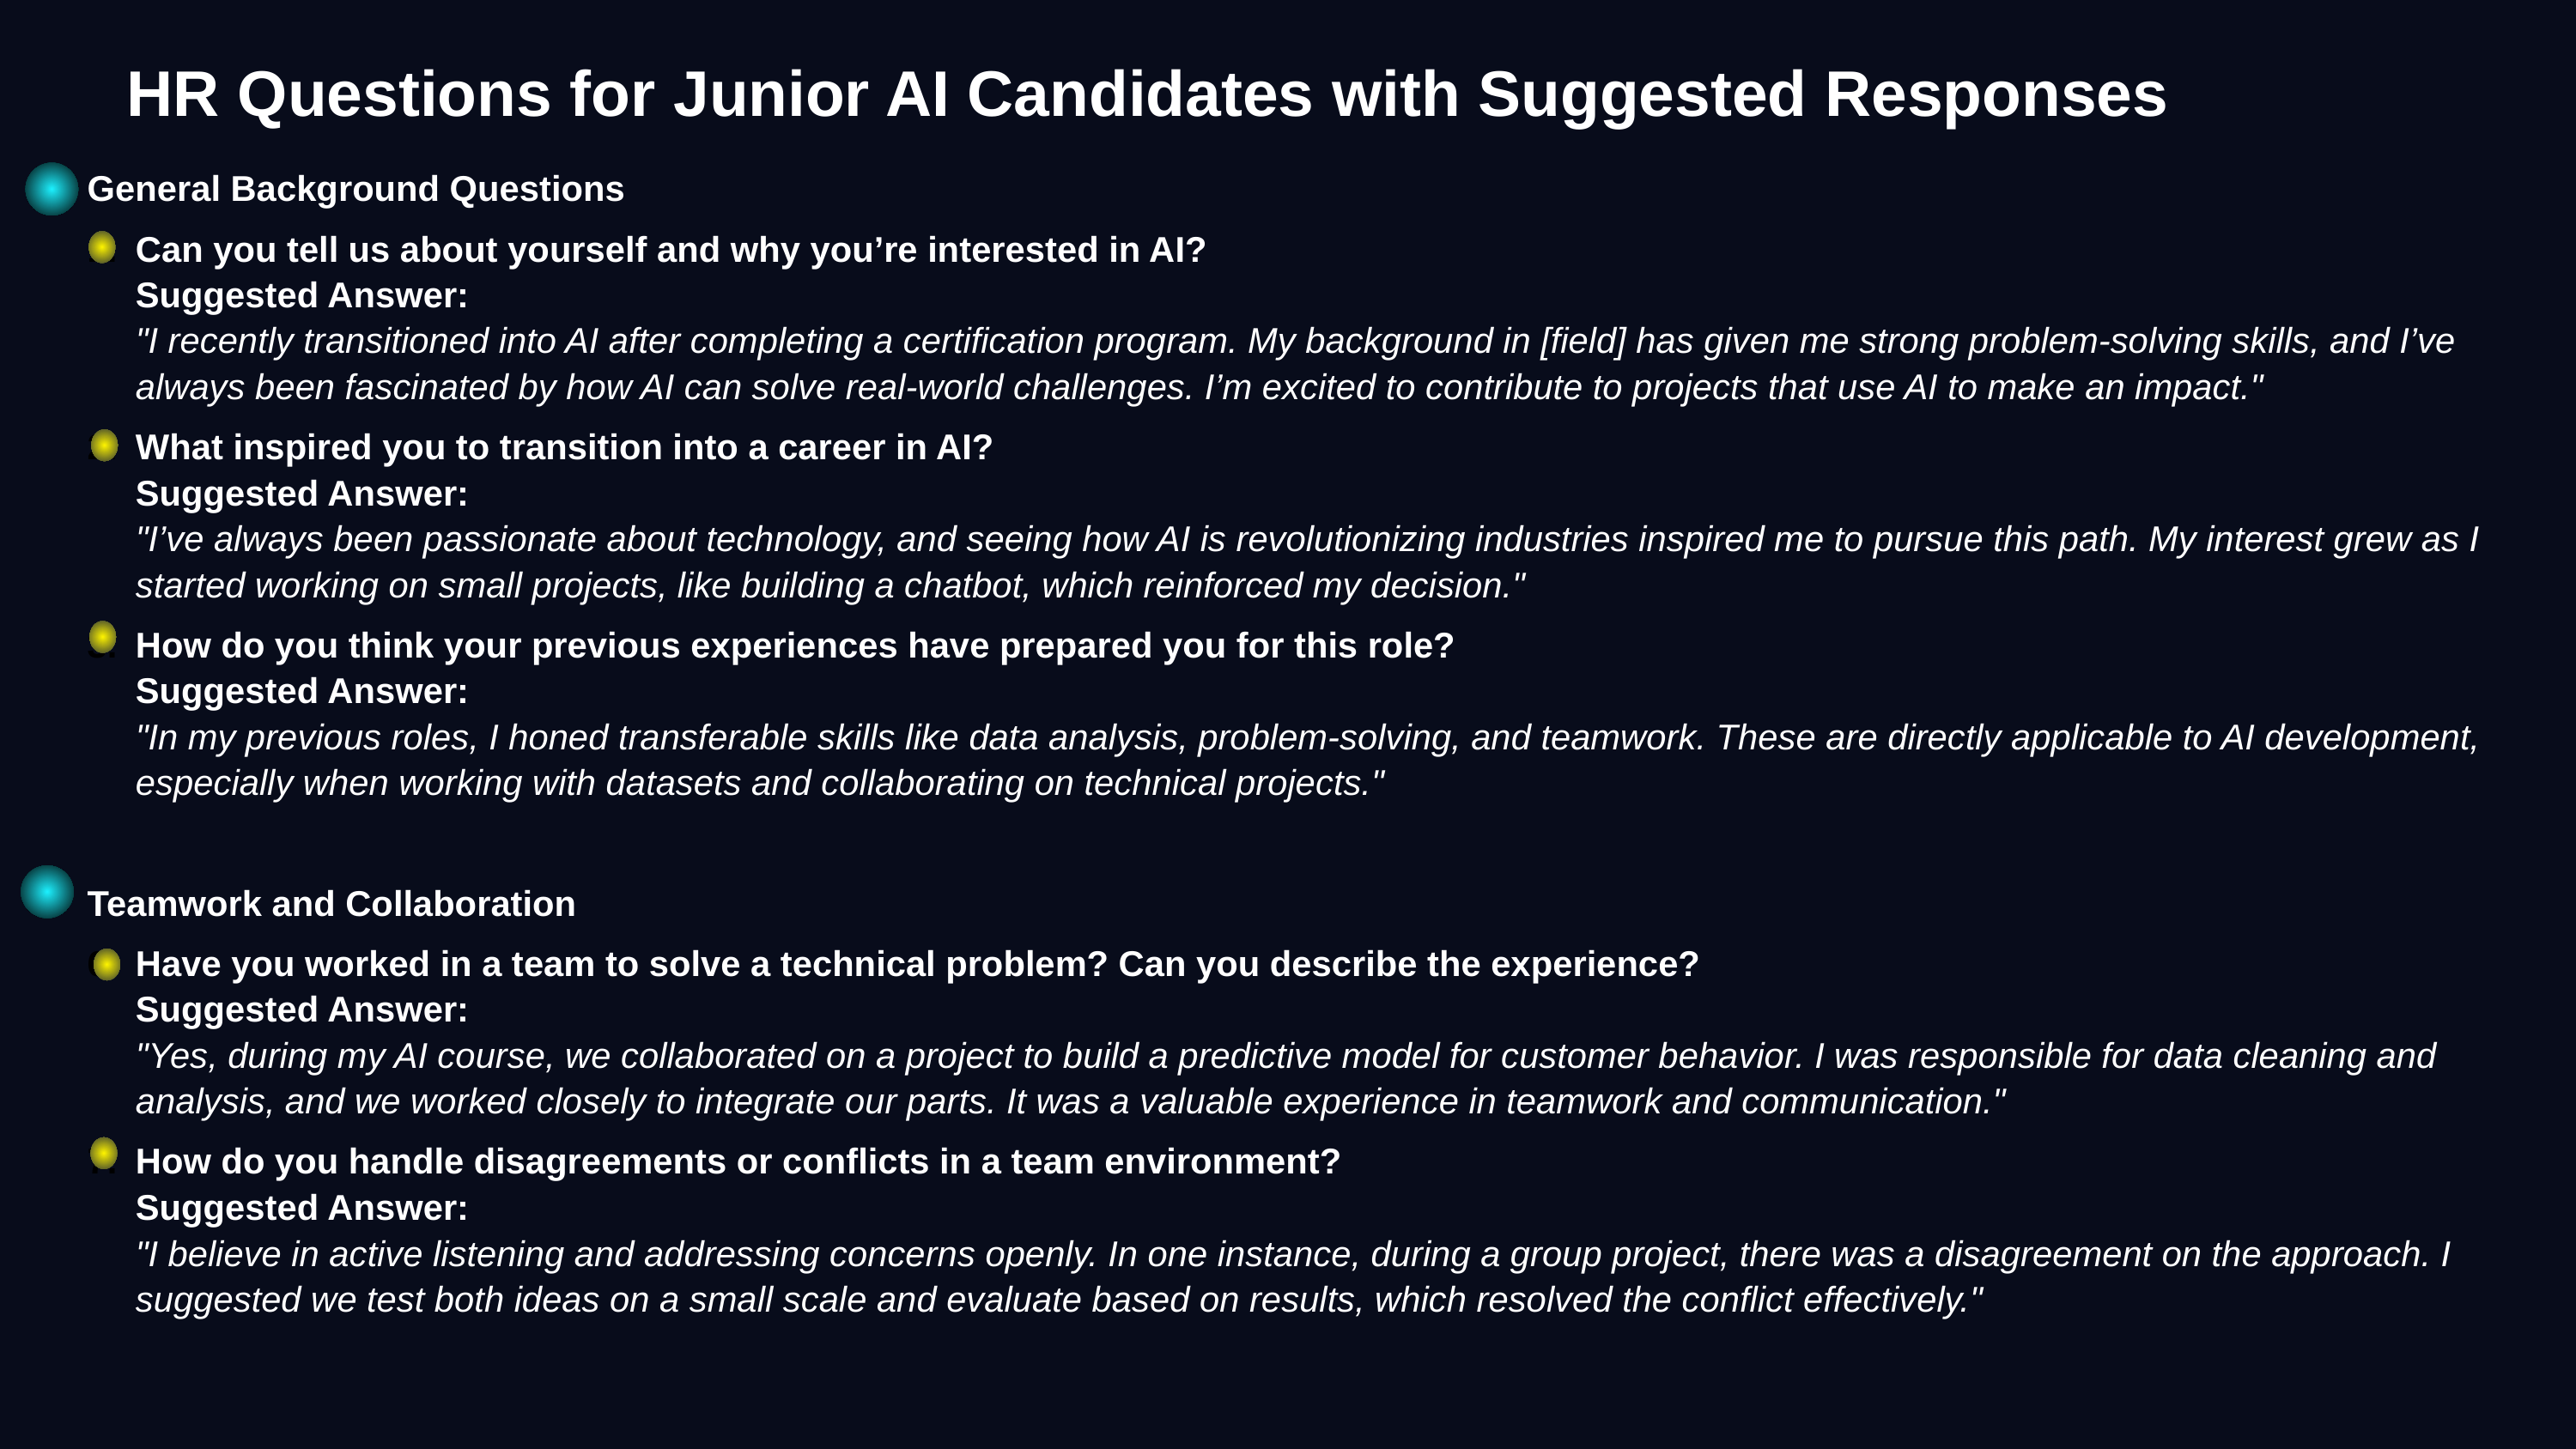

HR Questions for Junior AI Candidates with Suggested Responses

General Background Questions
Can you tell us about yourself and why you’re interested in AI?
Suggested Answer:
"I recently transitioned into AI after completing a certification program. My background in [field] has given me strong problem-solving skills, and I’ve always been fascinated by how AI can solve real-world challenges. I’m excited to contribute to projects that use AI to make an impact."
What inspired you to transition into a career in AI?
Suggested Answer:
"I’ve always been passionate about technology, and seeing how AI is revolutionizing industries inspired me to pursue this path. My interest grew as I started working on small projects, like building a chatbot, which reinforced my decision."
How do you think your previous experiences have prepared you for this role?
Suggested Answer:
"In my previous roles, I honed transferable skills like data analysis, problem-solving, and teamwork. These are directly applicable to AI development, especially when working with datasets and collaborating on technical projects."

Teamwork and Collaboration
Have you worked in a team to solve a technical problem? Can you describe the experience?
Suggested Answer:
"Yes, during my AI course, we collaborated on a project to build a predictive model for customer behavior. I was responsible for data cleaning and analysis, and we worked closely to integrate our parts. It was a valuable experience in teamwork and communication."
How do you handle disagreements or conflicts in a team environment?
Suggested Answer:
"I believe in active listening and addressing concerns openly. In one instance, during a group project, there was a disagreement on the approach. I suggested we test both ideas on a small scale and evaluate based on results, which resolved the conflict effectively."